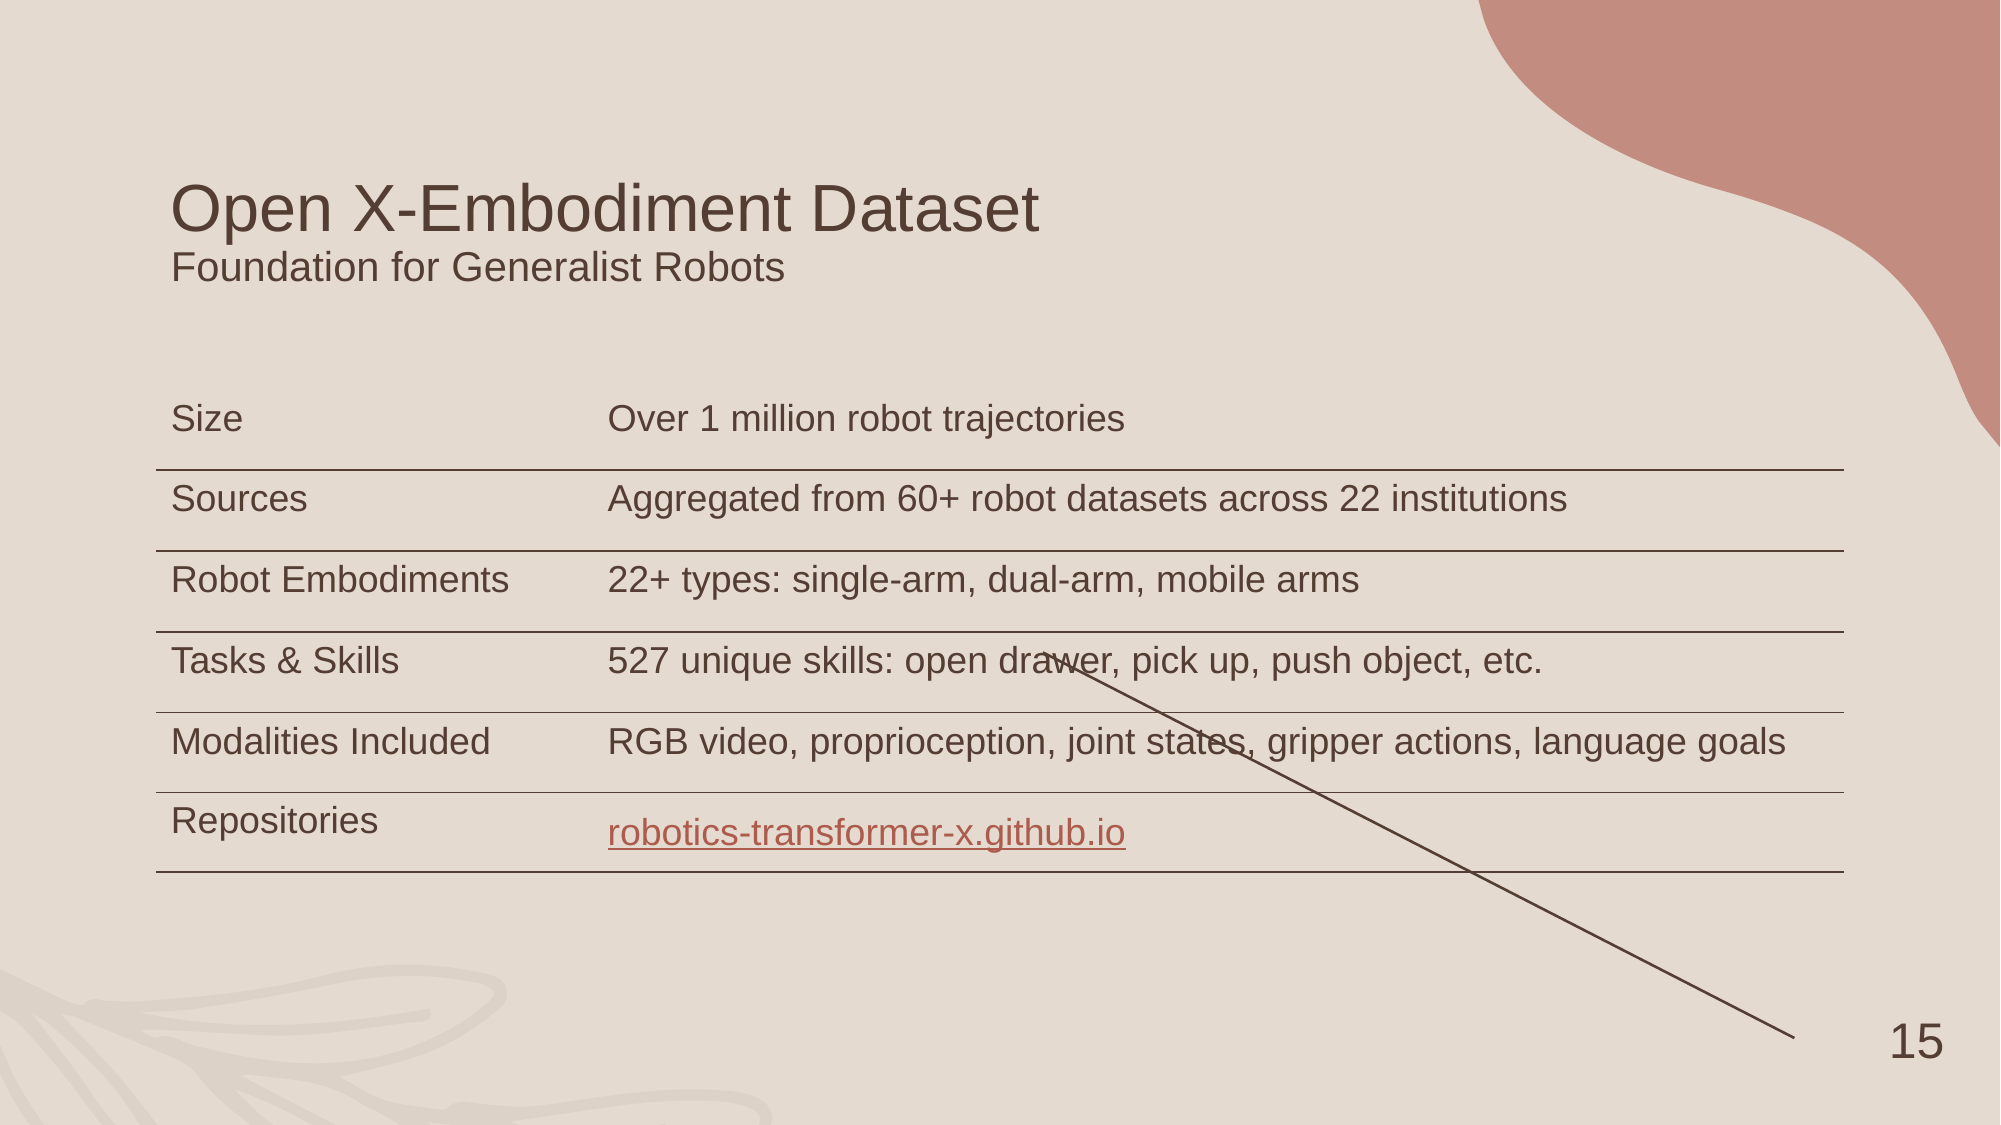

# Open X-Embodiment Dataset Foundation for Generalist Robots
| Size | Over 1 million robot trajectories |
| --- | --- |
| Sources | Aggregated from 60+ robot datasets across 22 institutions |
| Robot Embodiments | 22+ types: single-arm, dual-arm, mobile arms |
| Tasks & Skills | 527 unique skills: open drawer, pick up, push object, etc. |
| Modalities Included | RGB video, proprioception, joint states, gripper actions, language goals |
| Repositories | robotics-transformer-x.github.io |
15